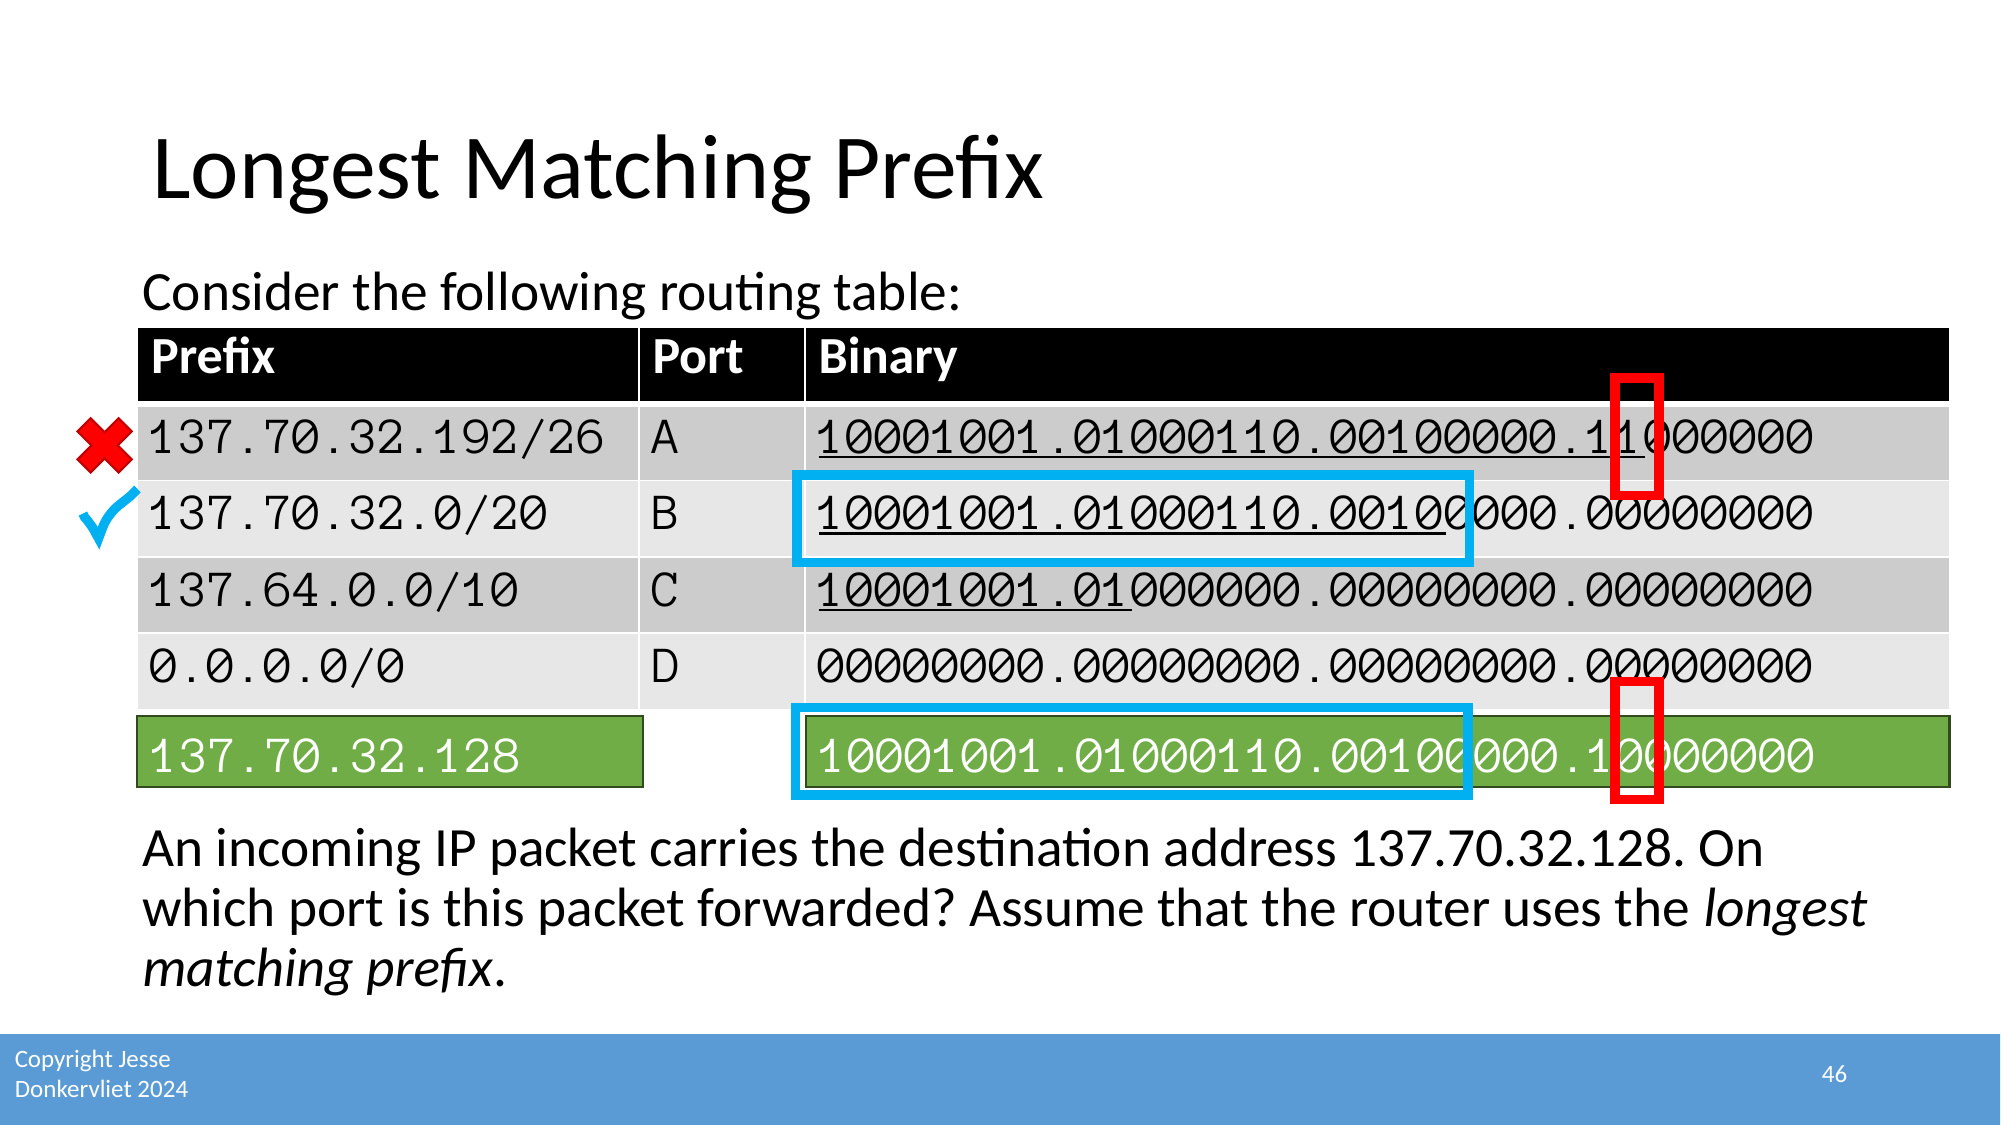

# Longest Matching Prefix
Consider the following routing table:

An incoming IP packet carries the destination address 137.70.32.128. On which port is this packet forwarded? Assume that the router uses the longest matching prefix.

| Prefix | Port | Binary |
| --- | --- | --- |
| 137.70.32.192/26 | A | 10001001.01000110.00100000.11000000 |
| 137.70.32.0/20 | B | 10001001.01000110.00100000.00000000 |
| 137.64.0.0/10 | C | 10001001.01000000.00000000.00000000 |
| 0.0.0.0/0 | D | 00000000.00000000.00000000.00000000 |

137.70.32.128
10001001.01000110.00100000.10000000

46